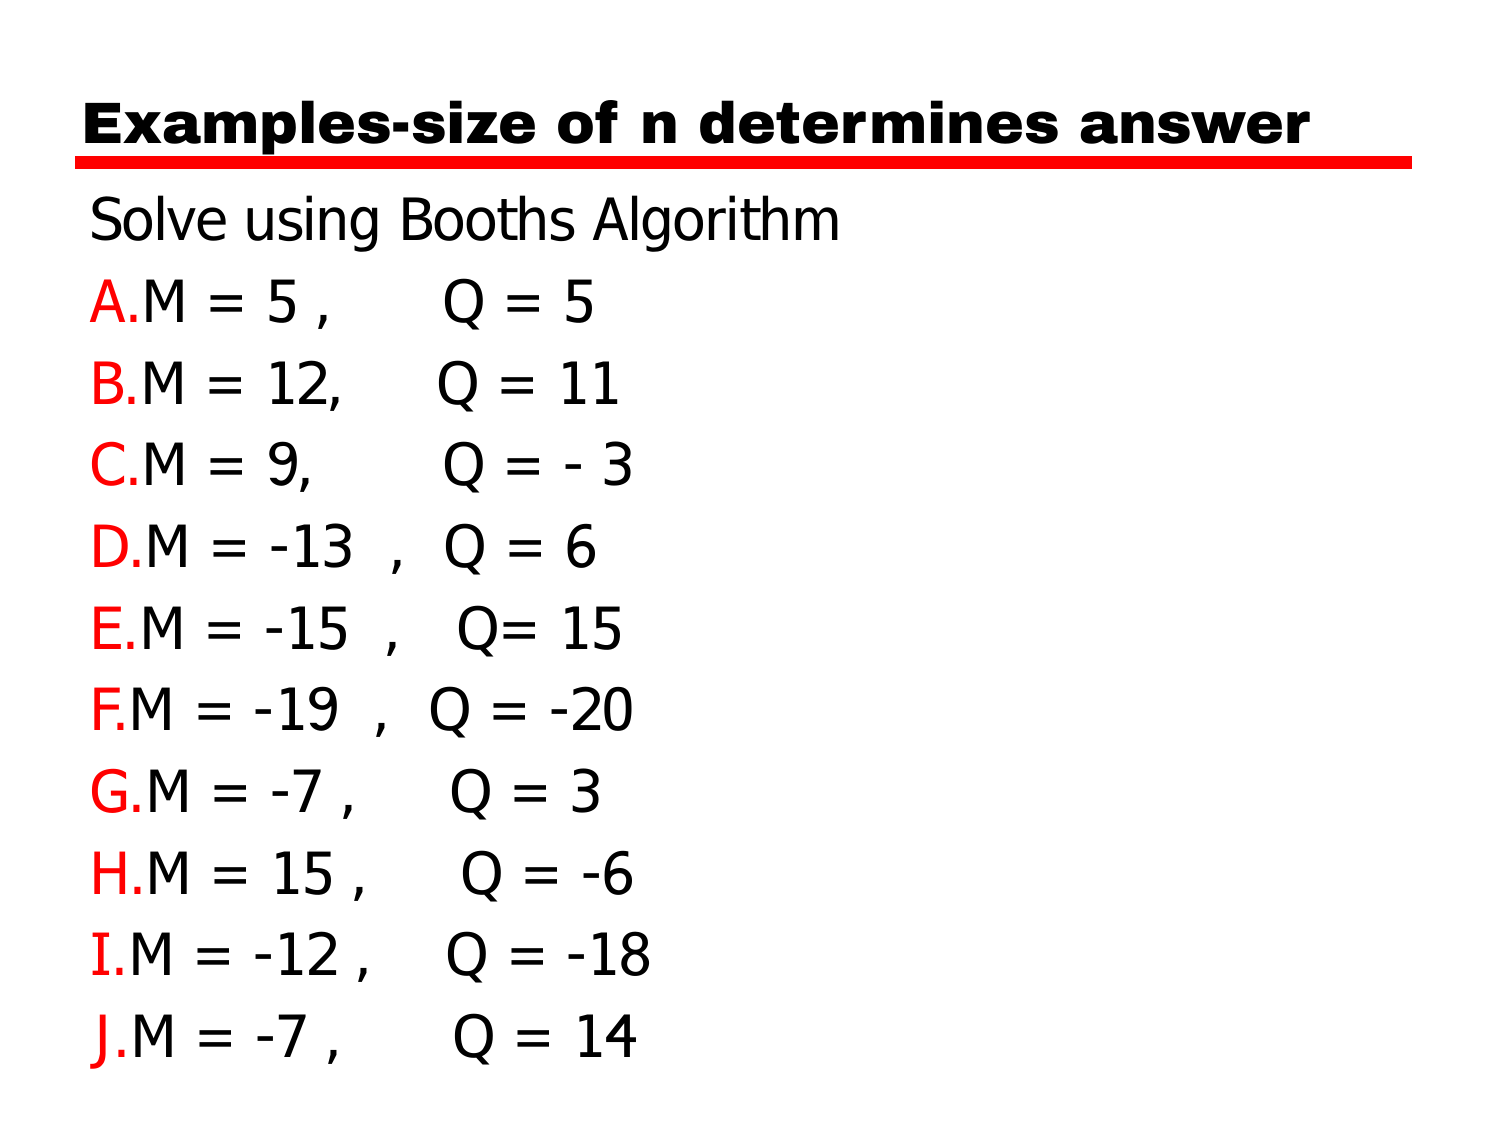

# Examples-size of n determines answer
Solve using Booths Algorithm
M = 5 ,      Q = 5
M = 12,     Q = 11
M = 9,       Q = - 3
M = -13  ,  Q = 6
M = -15  ,   Q= 15
M = -19  ,  Q = -20
M = -7 ,     Q = 3
M = 15 ,     Q = -6
M = -12 ,    Q = -18
M = -7 ,      Q = 14